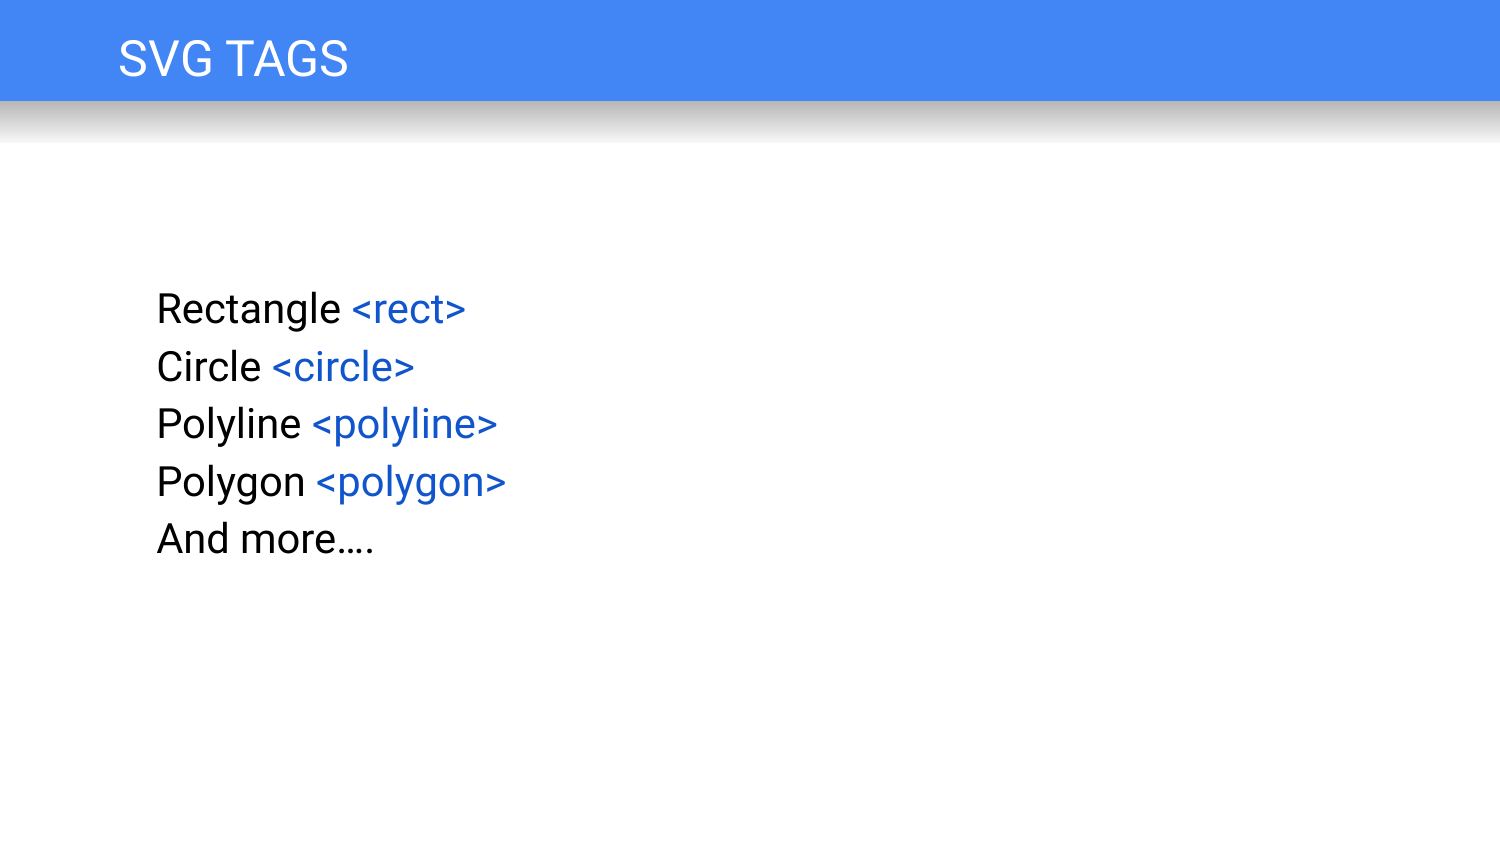

SVG TAGS

Rectangle <rect>
Circle <circle>
Polyline <polyline>
Polygon <polygon>
And more….